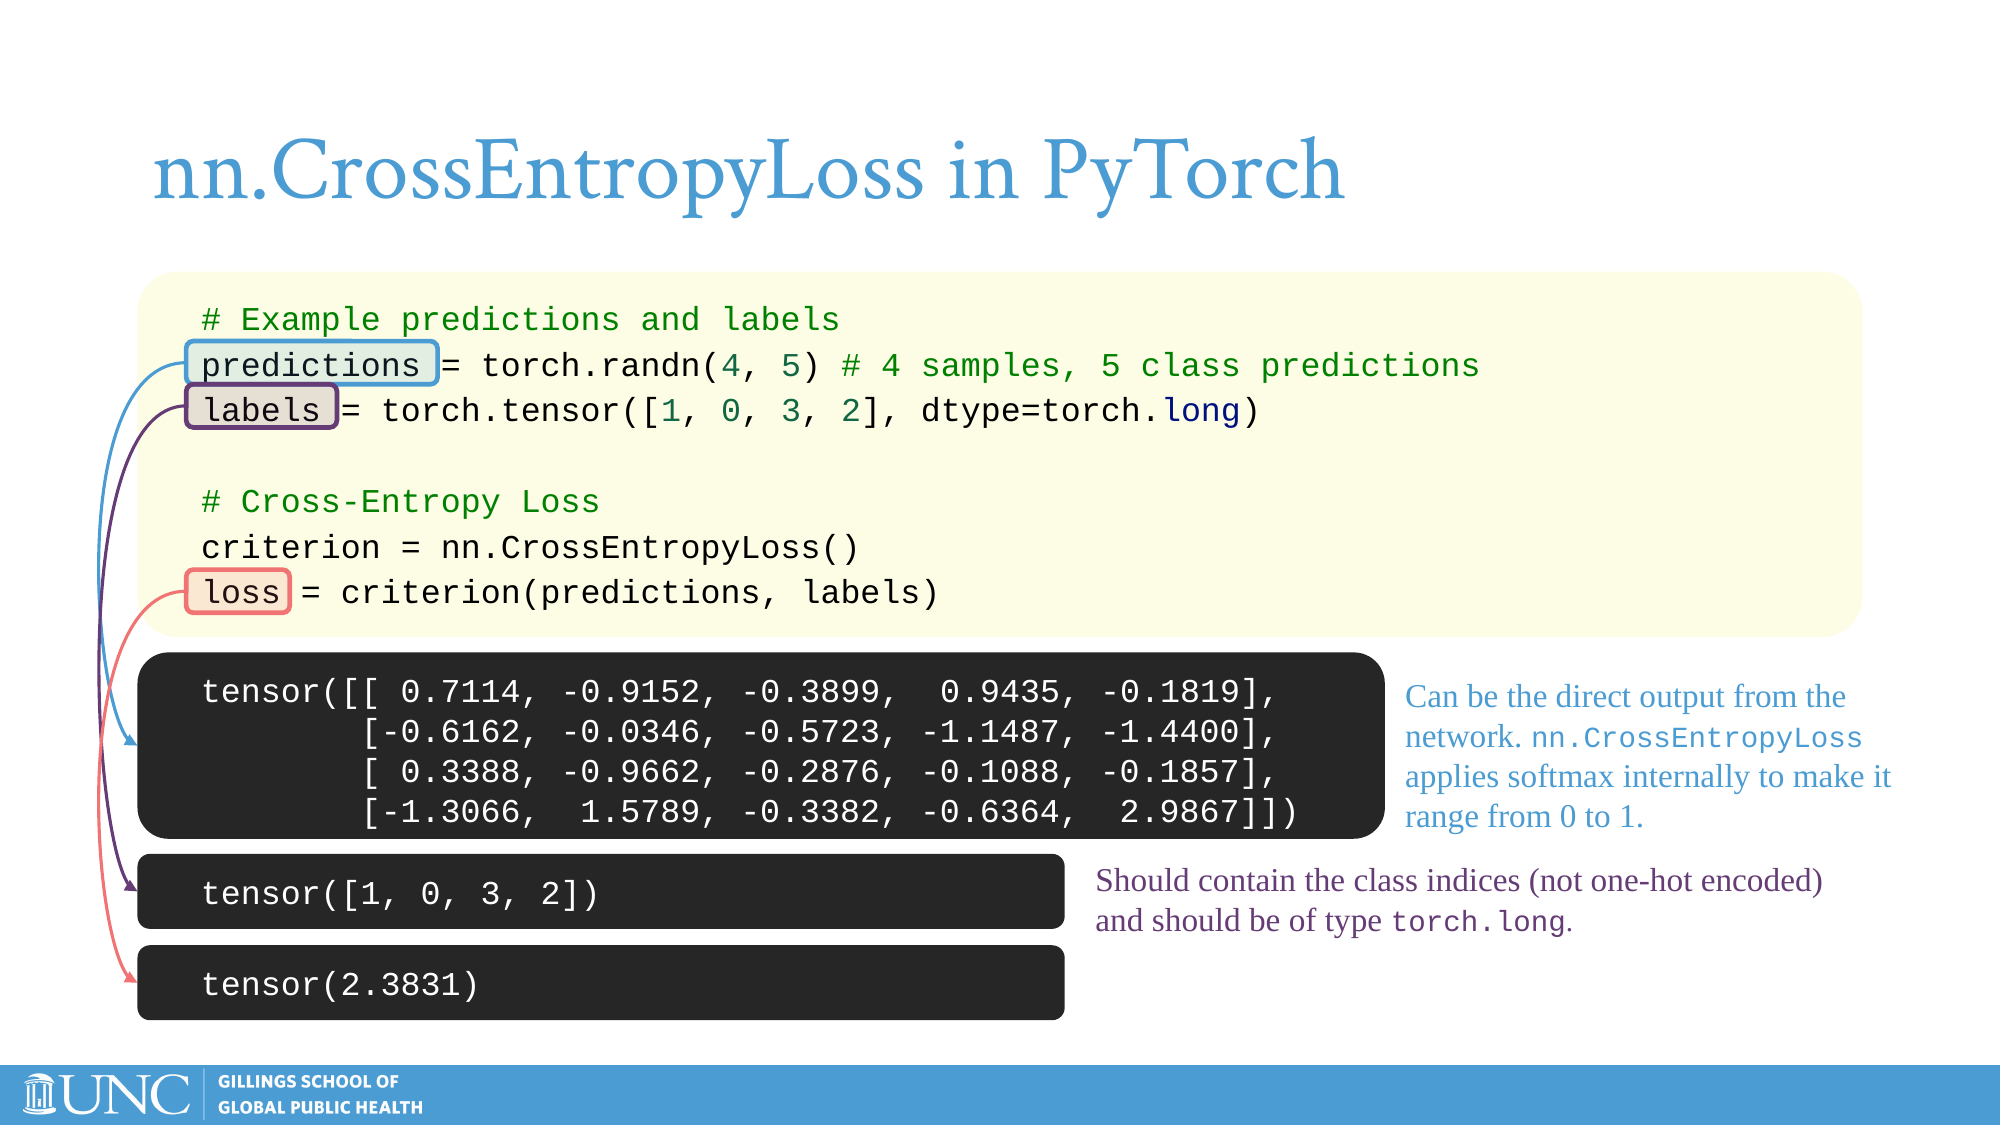

# nn.CrossEntropyLoss in PyTorch

# Example predictions and labels
predictions = torch.randn(4, 5) # 4 samples, 5 class predictions
labels = torch.tensor([1, 0, 3, 2], dtype=torch.long)
# Cross-Entropy Loss
criterion = nn.CrossEntropyLoss()
loss = criterion(predictions, labels)

tensor([[ 0.7114, -0.9152, -0.3899,  0.9435, -0.1819],
        [-0.6162, -0.0346, -0.5723, -1.1487, -1.4400],
        [ 0.3388, -0.9662, -0.2876, -0.1088, -0.1857],
        [-1.3066,  1.5789, -0.3382, -0.6364,  2.9867]])
Can be the direct output from the network. nn.CrossEntropyLoss applies softmax internally to make it range from 0 to 1.
Should contain the class indices (not one-hot encoded) and should be of type torch.long.

tensor([1, 0, 3, 2])

tensor(2.3831)